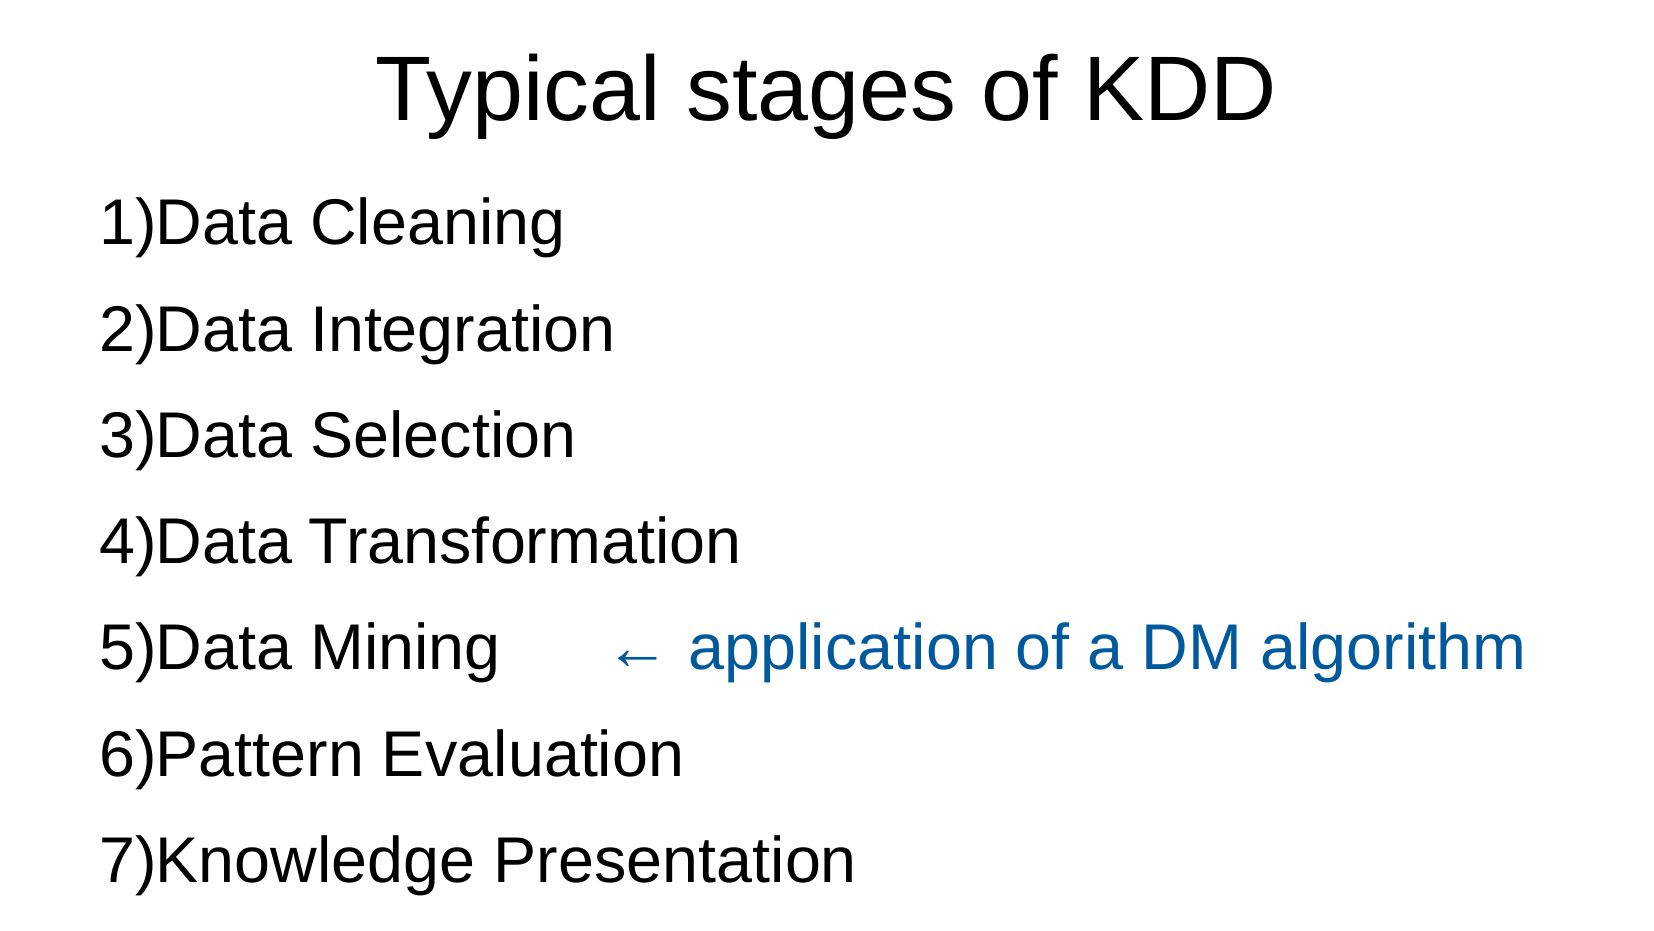

Typical stages of KDD
Data Cleaning
Data Integration
Data Selection
Data Transformation
Data Mining	 ← application of a DM algorithm
Pattern Evaluation
Knowledge Presentation